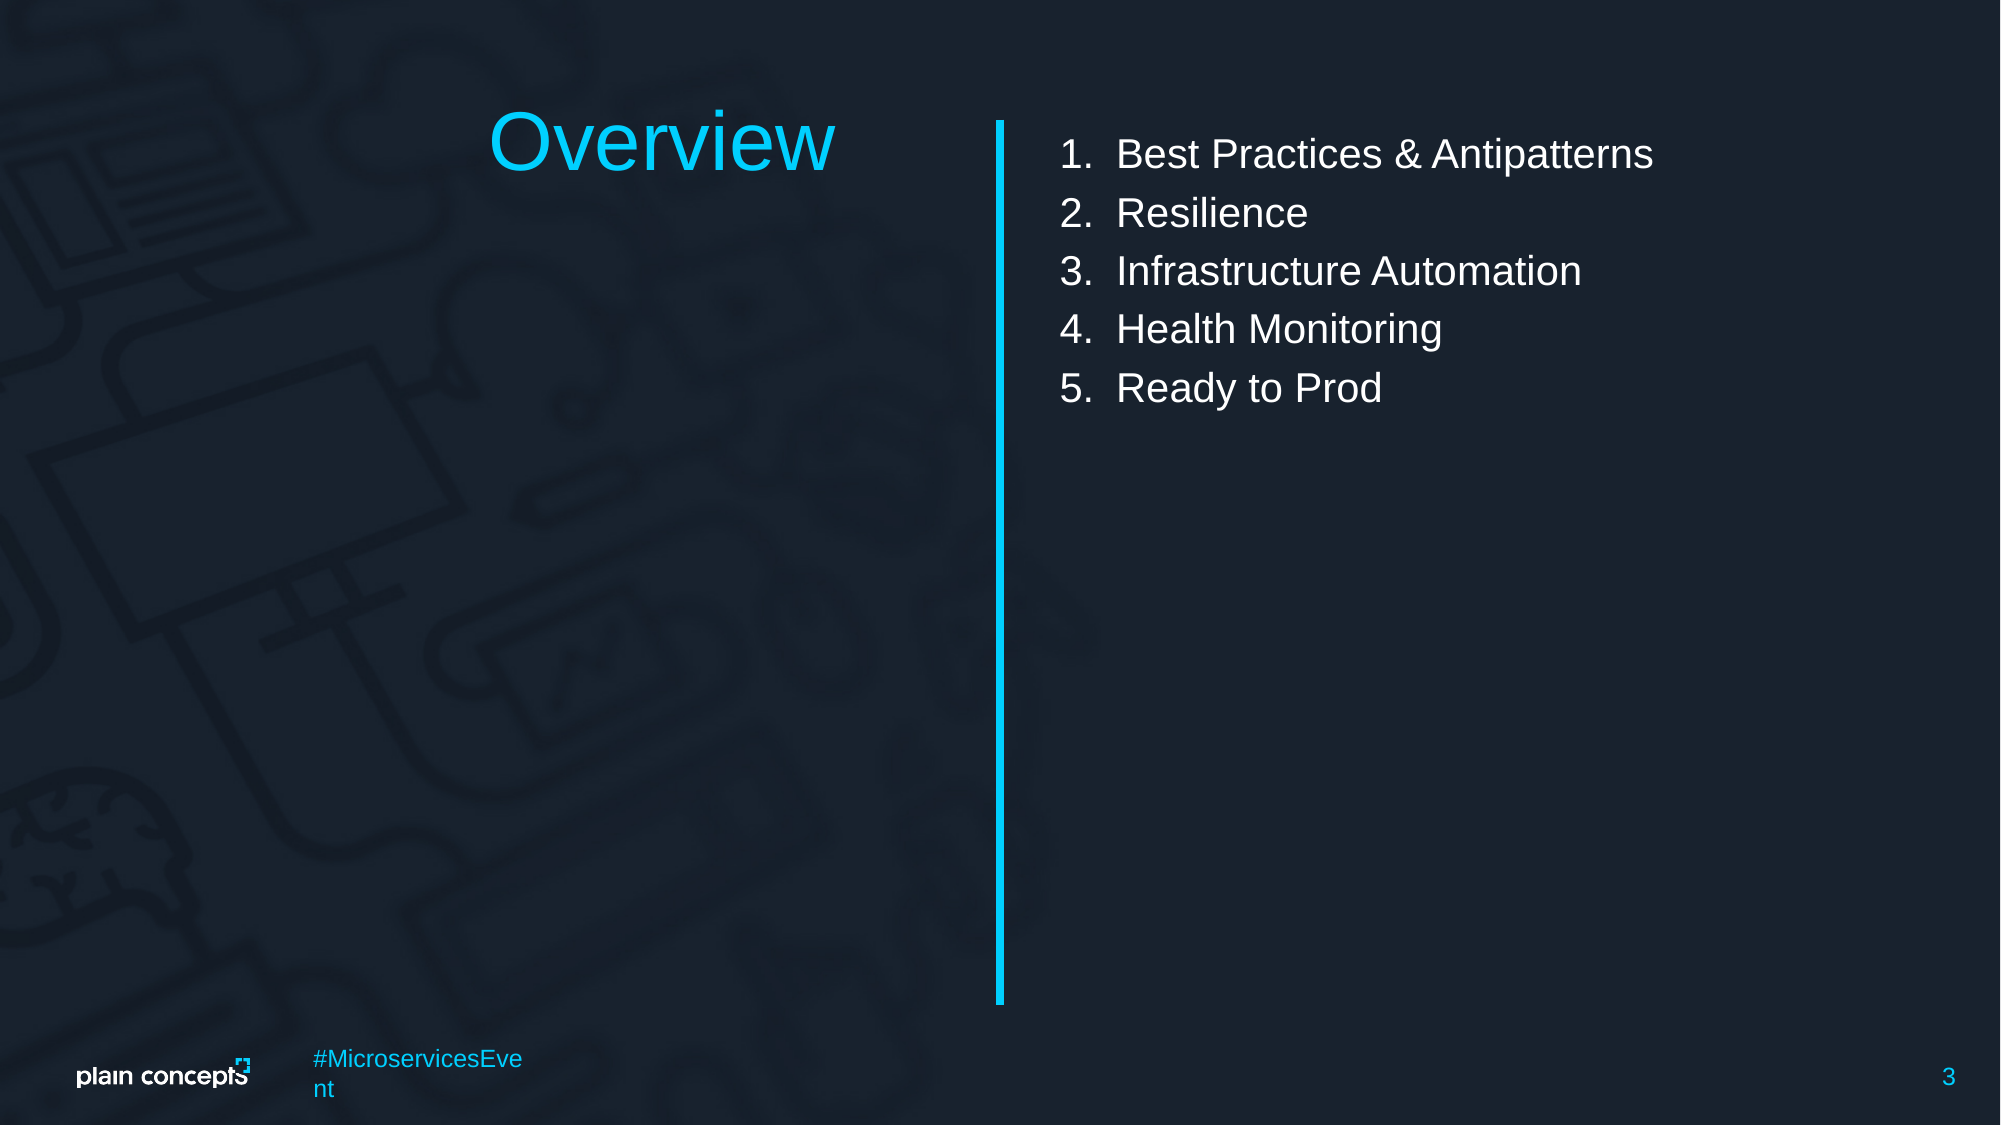

Best Practices & Antipatterns
Resilience
Infrastructure Automation
Health Monitoring
Ready to Prod
#MicroservicesEvent
3